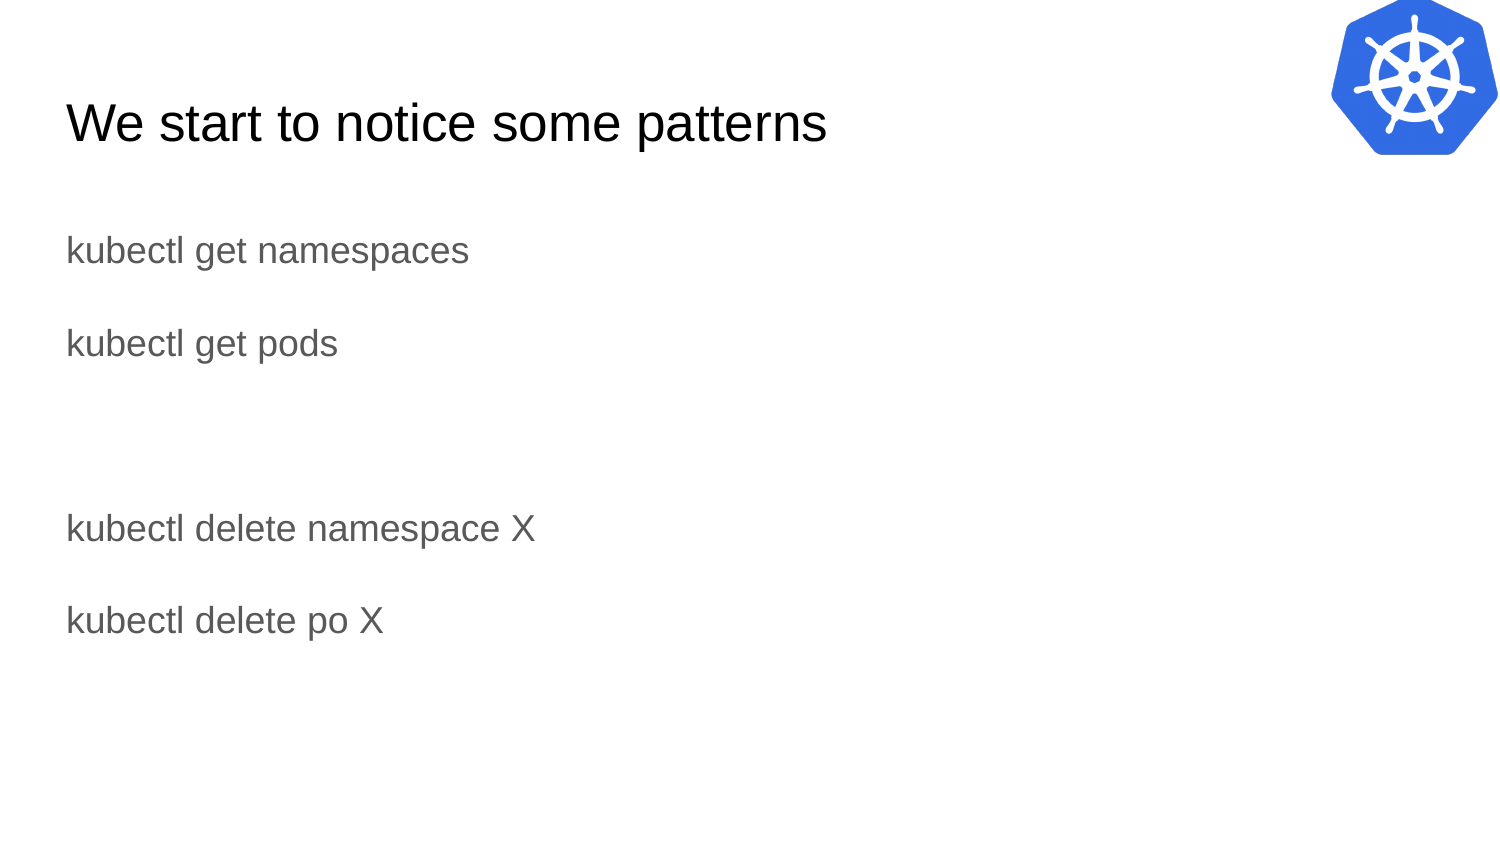

# We start to notice some patterns
kubectl get namespaces
kubectl get pods

kubectl delete namespace X
kubectl delete po X